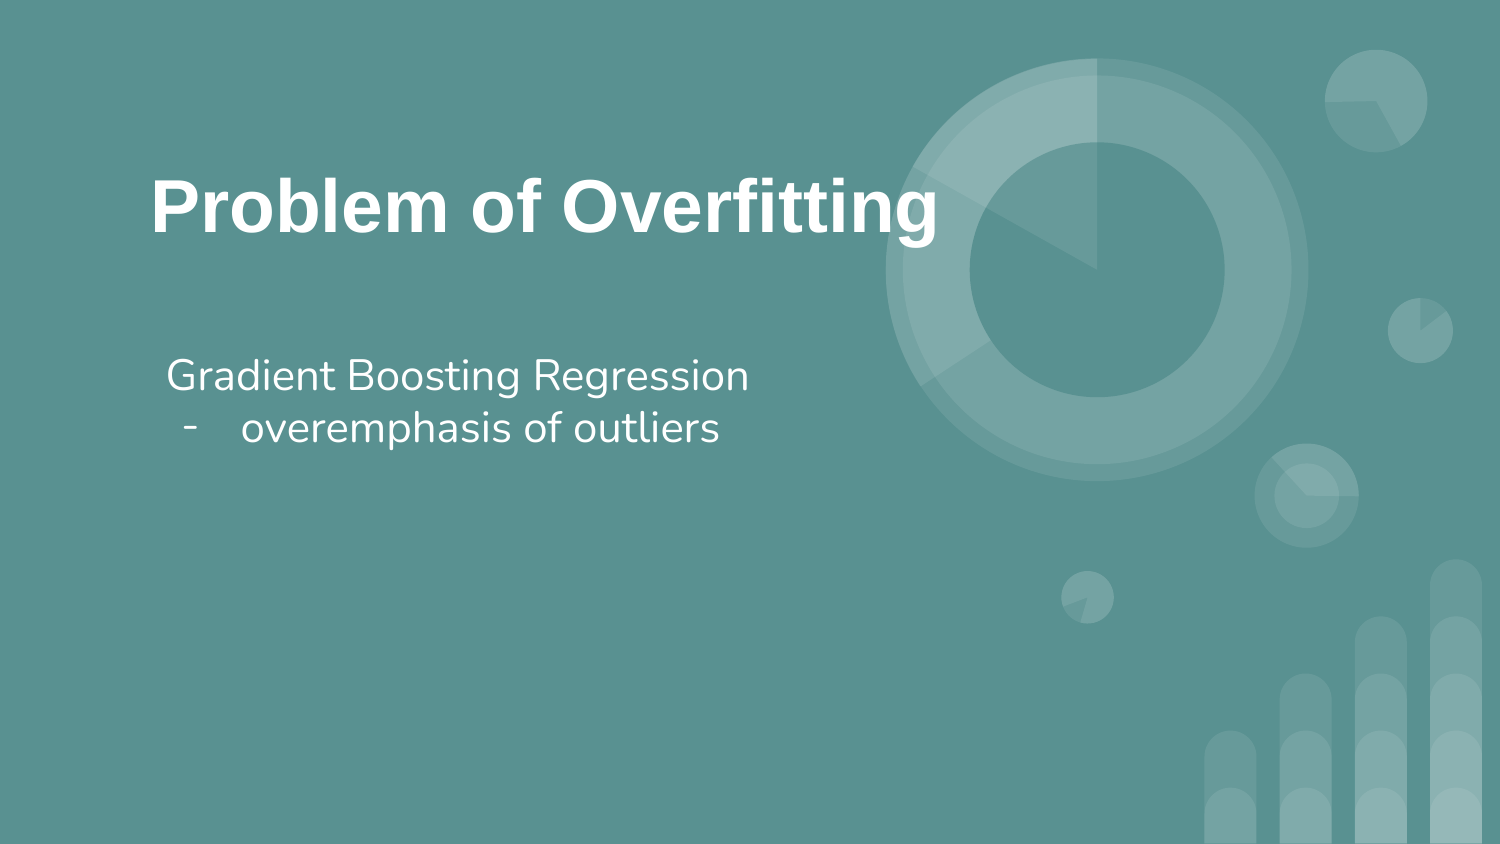

# Problem of Overfitting
Gradient Boosting Regression
overemphasis of outliers